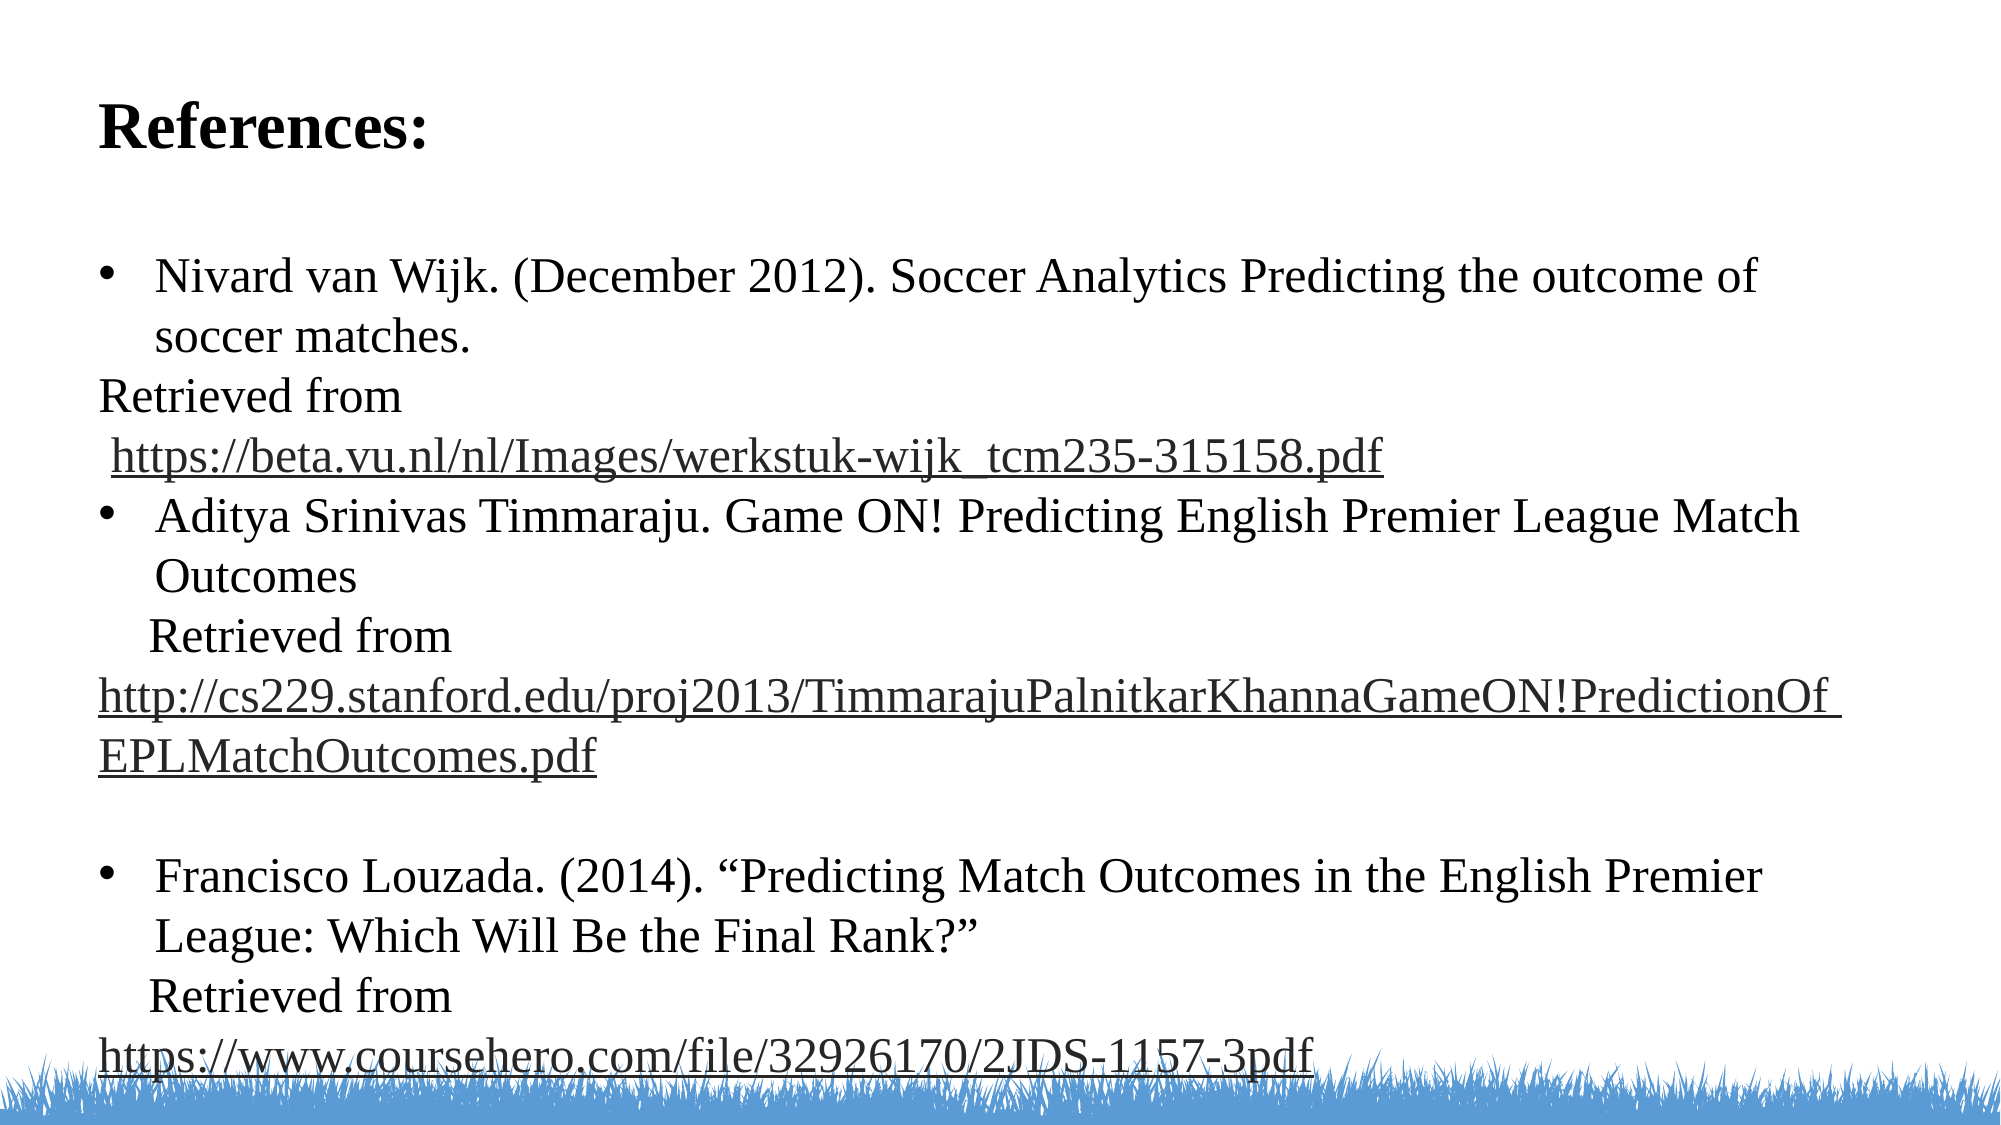

References:

Nivard van Wijk. (December 2012). Soccer Analytics Predicting the outcome of soccer matches.
Retrieved from
 https://beta.vu.nl/nl/Images/werkstuk-wijk_tcm235-315158.pdf
Aditya Srinivas Timmaraju. Game ON! Predicting English Premier League Match Outcomes
    Retrieved from
http://cs229.stanford.edu/proj2013/TimmarajuPalnitkarKhannaGameON!PredictionOf EPLMatchOutcomes.pdf

Francisco Louzada. (2014). “Predicting Match Outcomes in the English Premier League: Which Will Be the Final Rank?”
    Retrieved from
https://www.coursehero.com/file/32926170/2JDS-1157-3pdf